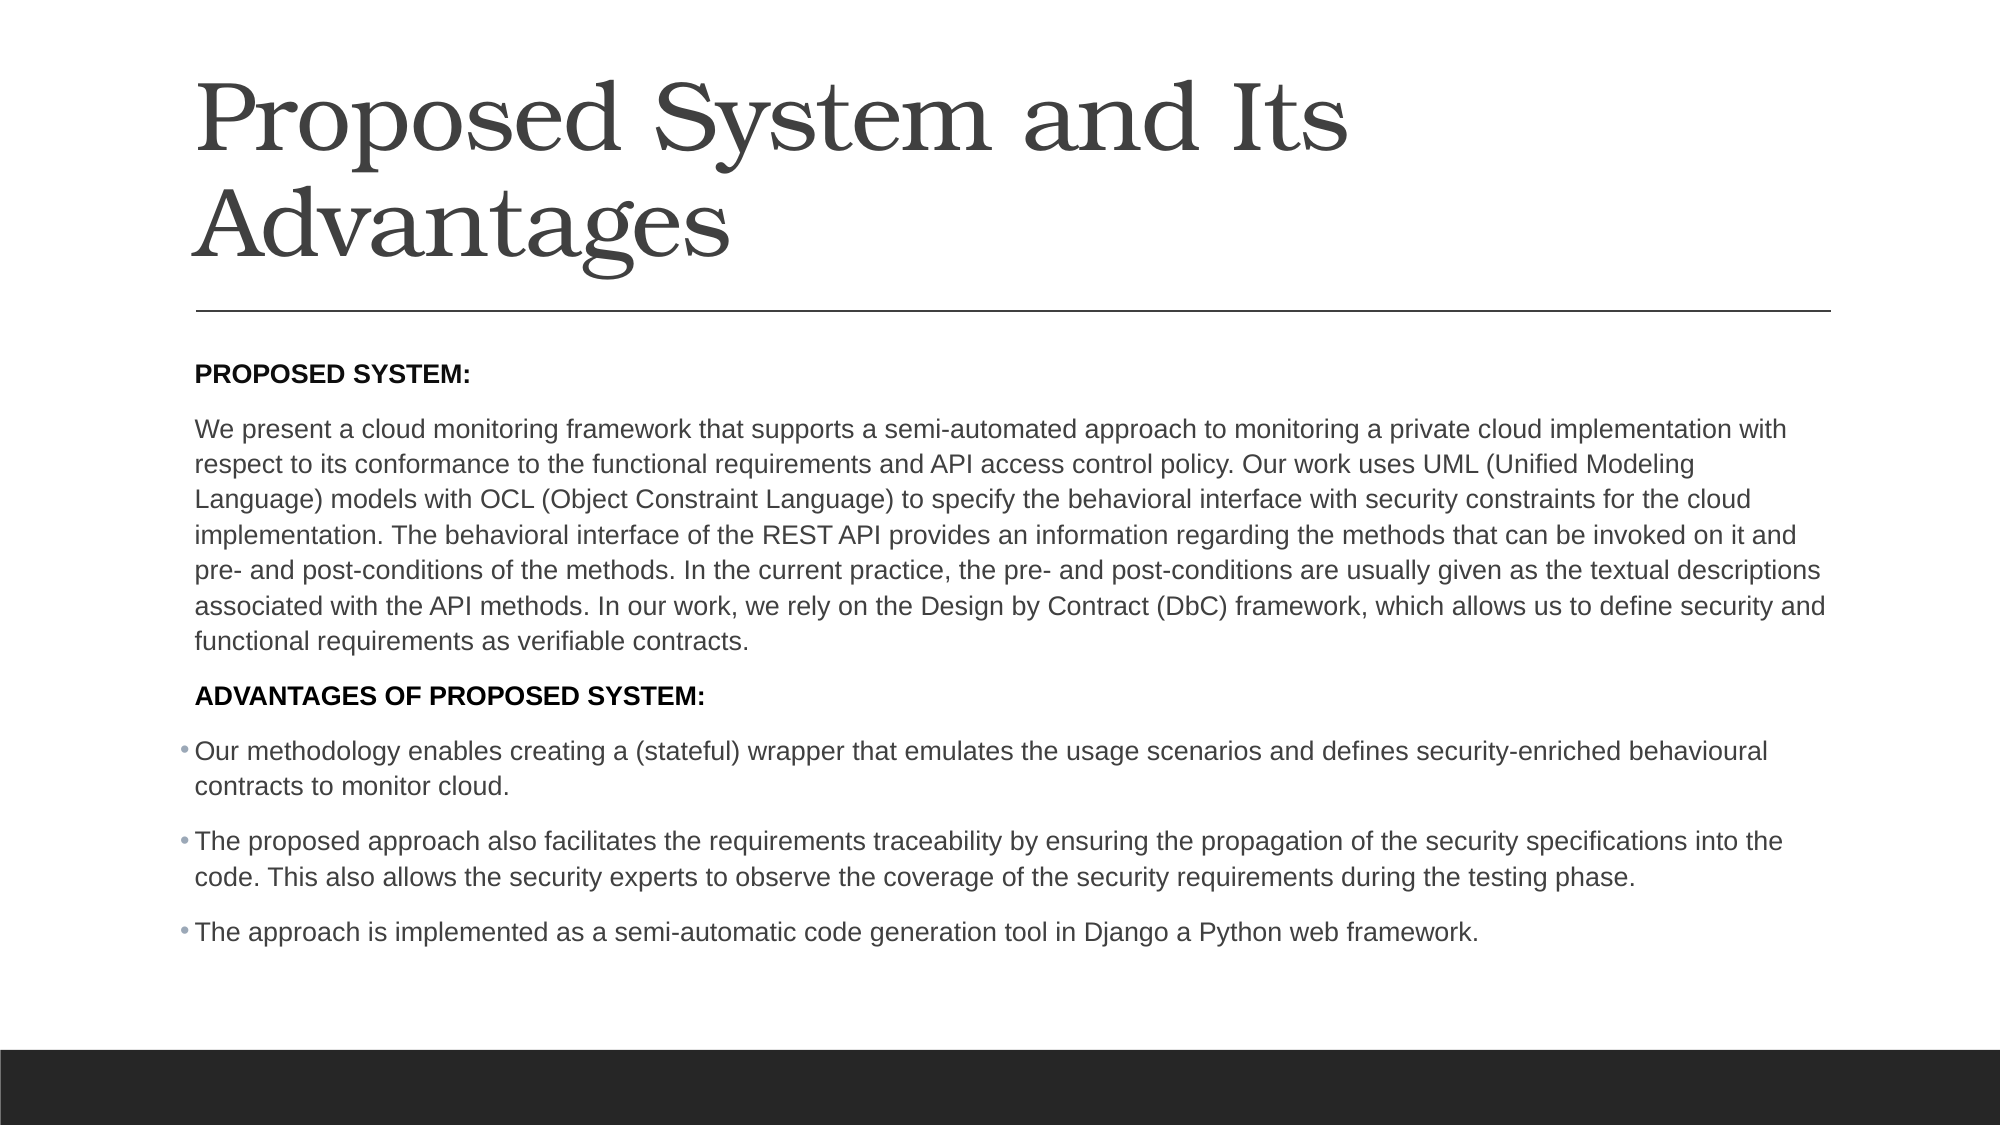

# Proposed System and Its Advantages
PROPOSED SYSTEM:
We present a cloud monitoring framework that supports a semi-automated approach to monitoring a private cloud implementation with respect to its conformance to the functional requirements and API access control policy. Our work uses UML (Unified Modeling Language) models with OCL (Object Constraint Language) to specify the behavioral interface with security constraints for the cloud implementation. The behavioral interface of the REST API provides an information regarding the methods that can be invoked on it and pre- and post-conditions of the methods. In the current practice, the pre- and post-conditions are usually given as the textual descriptions associated with the API methods. In our work, we rely on the Design by Contract (DbC) framework, which allows us to define security and functional requirements as verifiable contracts.
ADVANTAGES OF PROPOSED SYSTEM:
Our methodology enables creating a (stateful) wrapper that emulates the usage scenarios and defines security-enriched behavioural contracts to monitor cloud.
The proposed approach also facilitates the requirements traceability by ensuring the propagation of the security specifications into the code. This also allows the security experts to observe the coverage of the security requirements during the testing phase.
The approach is implemented as a semi-automatic code generation tool in Django a Python web framework.